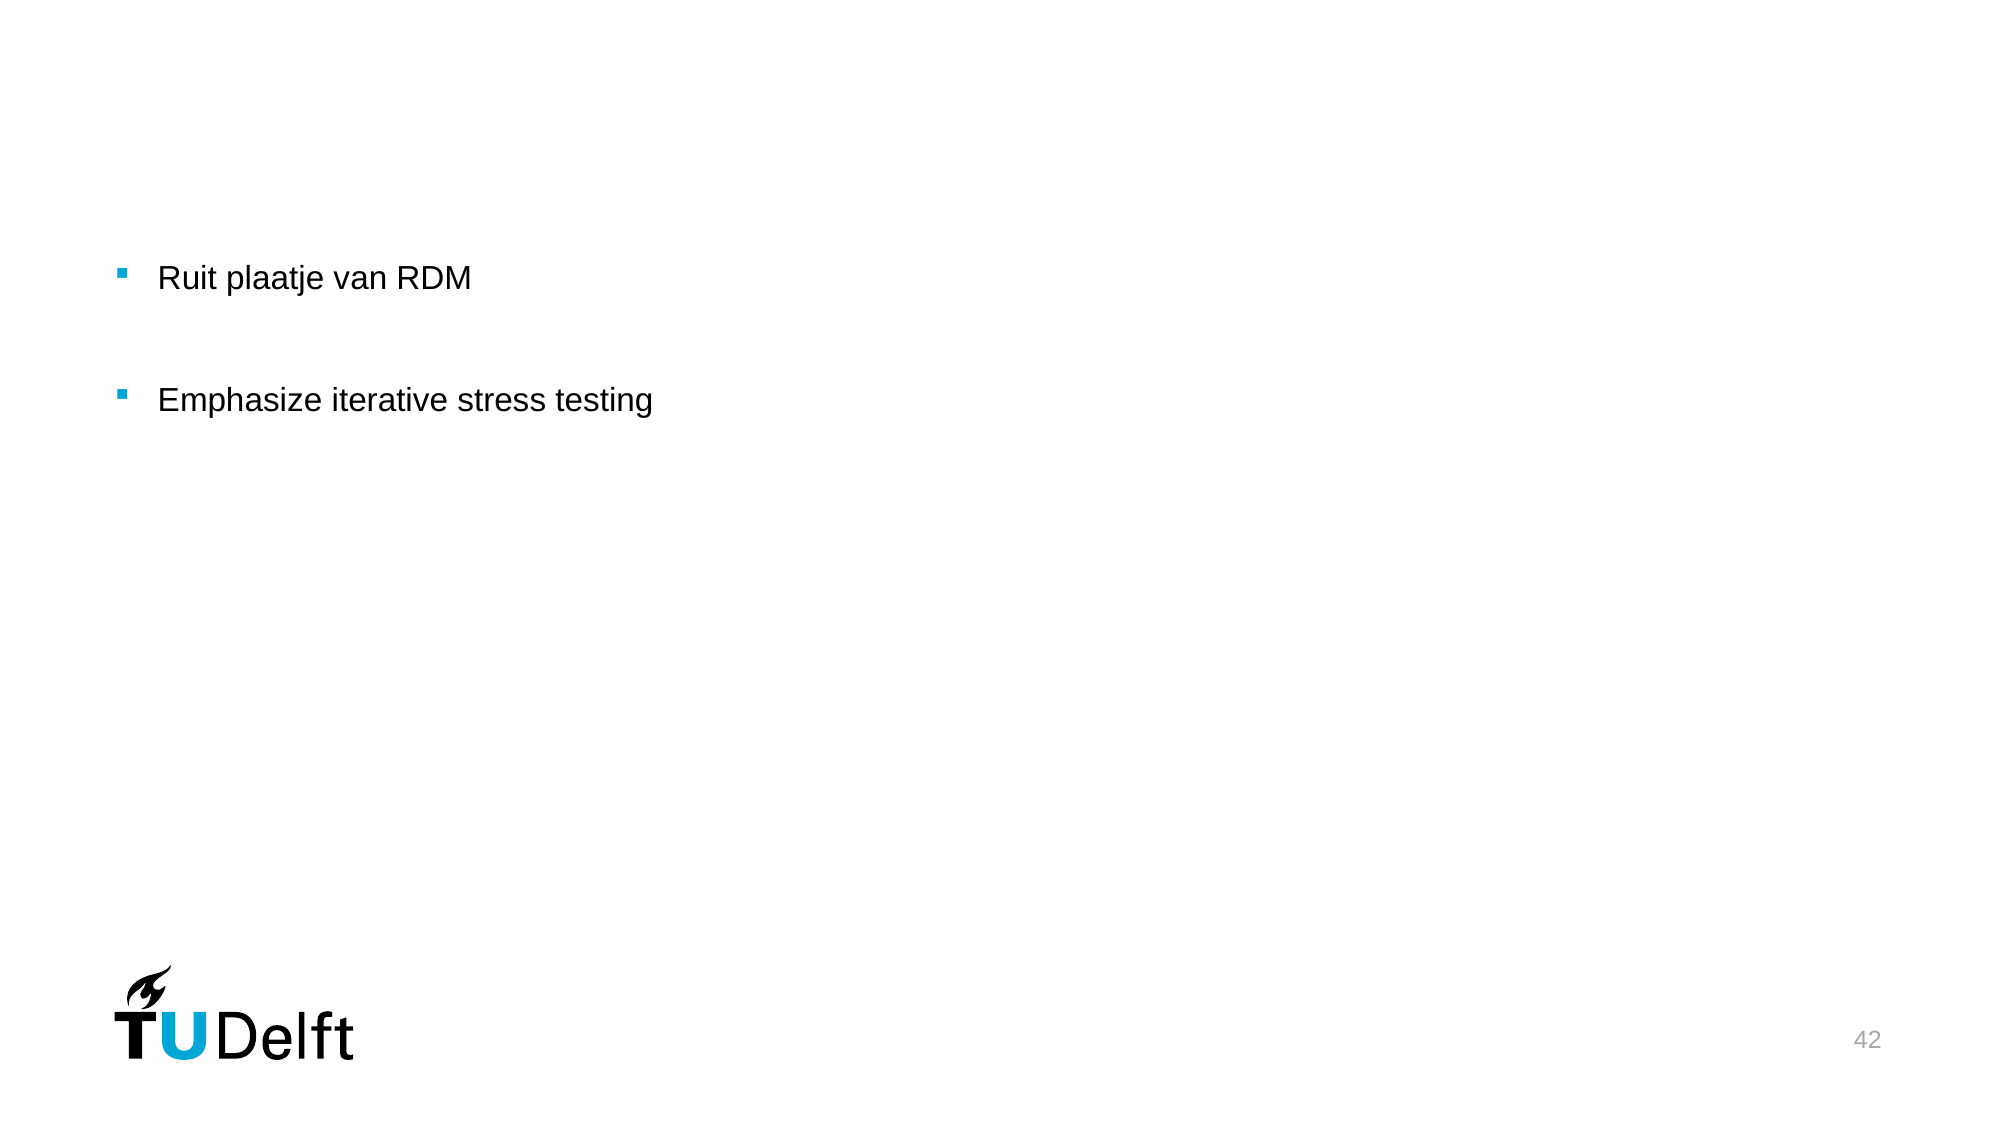

#
Ruit plaatje van RDM

Emphasize iterative stress testing

42